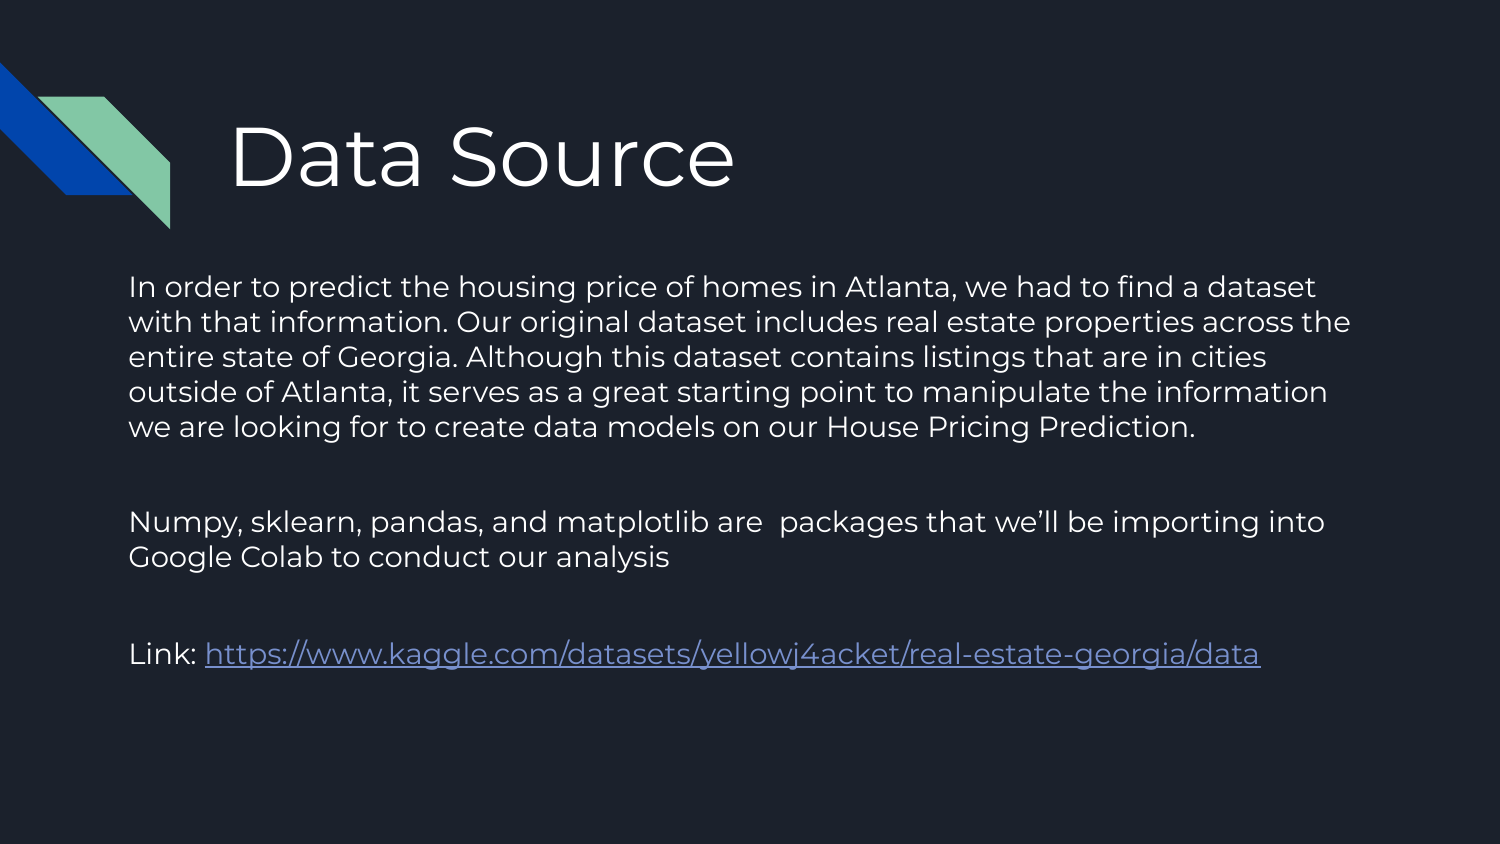

# Data Source
In order to predict the housing price of homes in Atlanta, we had to find a dataset with that information. Our original dataset includes real estate properties across the entire state of Georgia. Although this dataset contains listings that are in cities outside of Atlanta, it serves as a great starting point to manipulate the information we are looking for to create data models on our House Pricing Prediction.

Numpy, sklearn, pandas, and matplotlib are  packages that we’ll be importing into Google Colab to conduct our analysis

Link: https://www.kaggle.com/datasets/yellowj4acket/real-estate-georgia/data